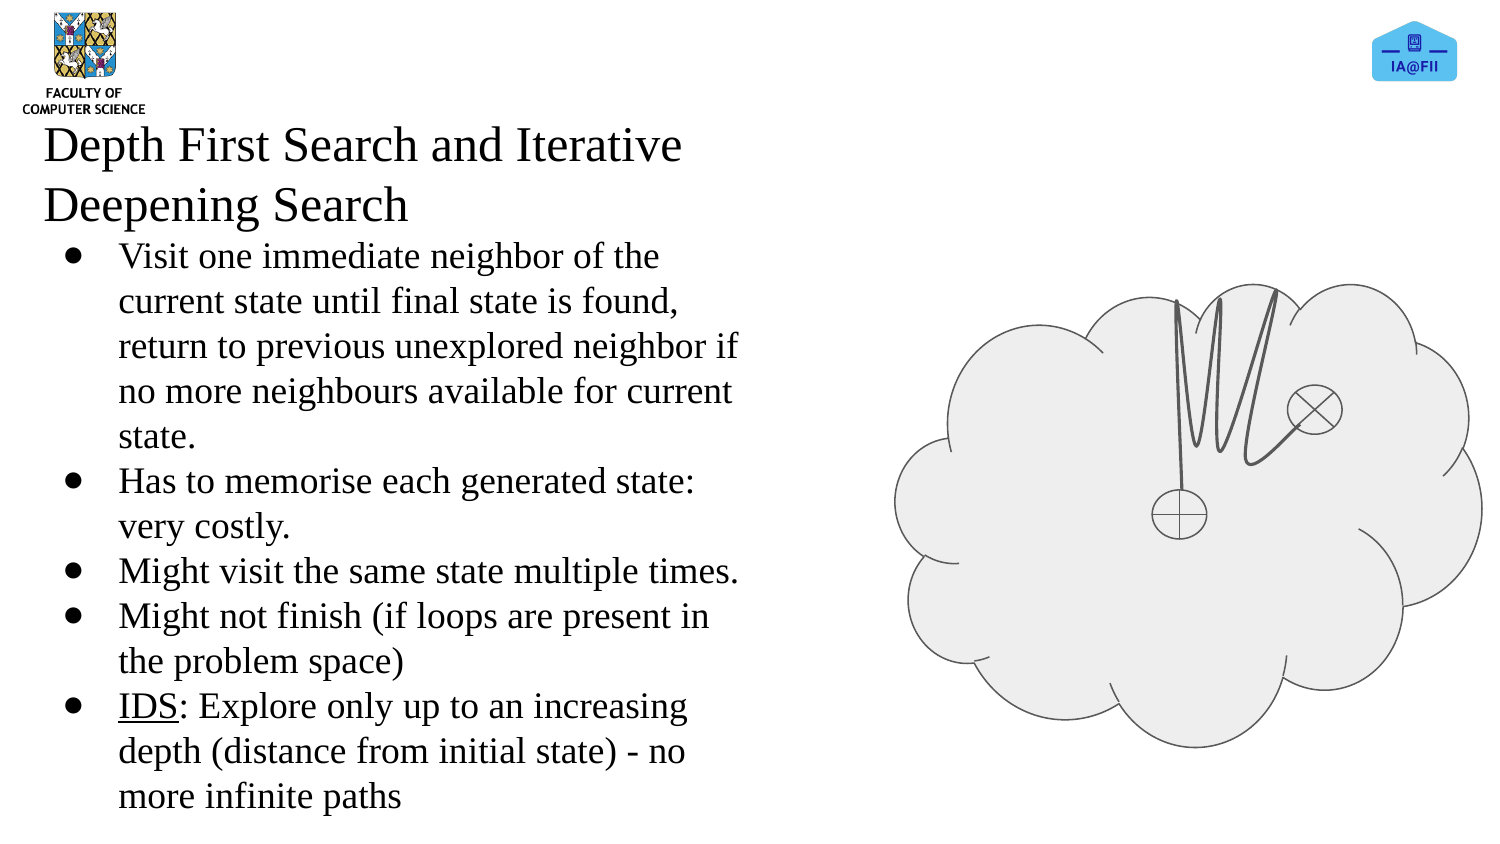

Depth First Search and Iterative Deepening Search
Visit one immediate neighbor of the current state until final state is found, return to previous unexplored neighbor if no more neighbours available for current state.
Has to memorise each generated state: very costly.
Might visit the same state multiple times.
Might not finish (if loops are present in the problem space)
IDS: Explore only up to an increasing depth (distance from initial state) - no more infinite paths